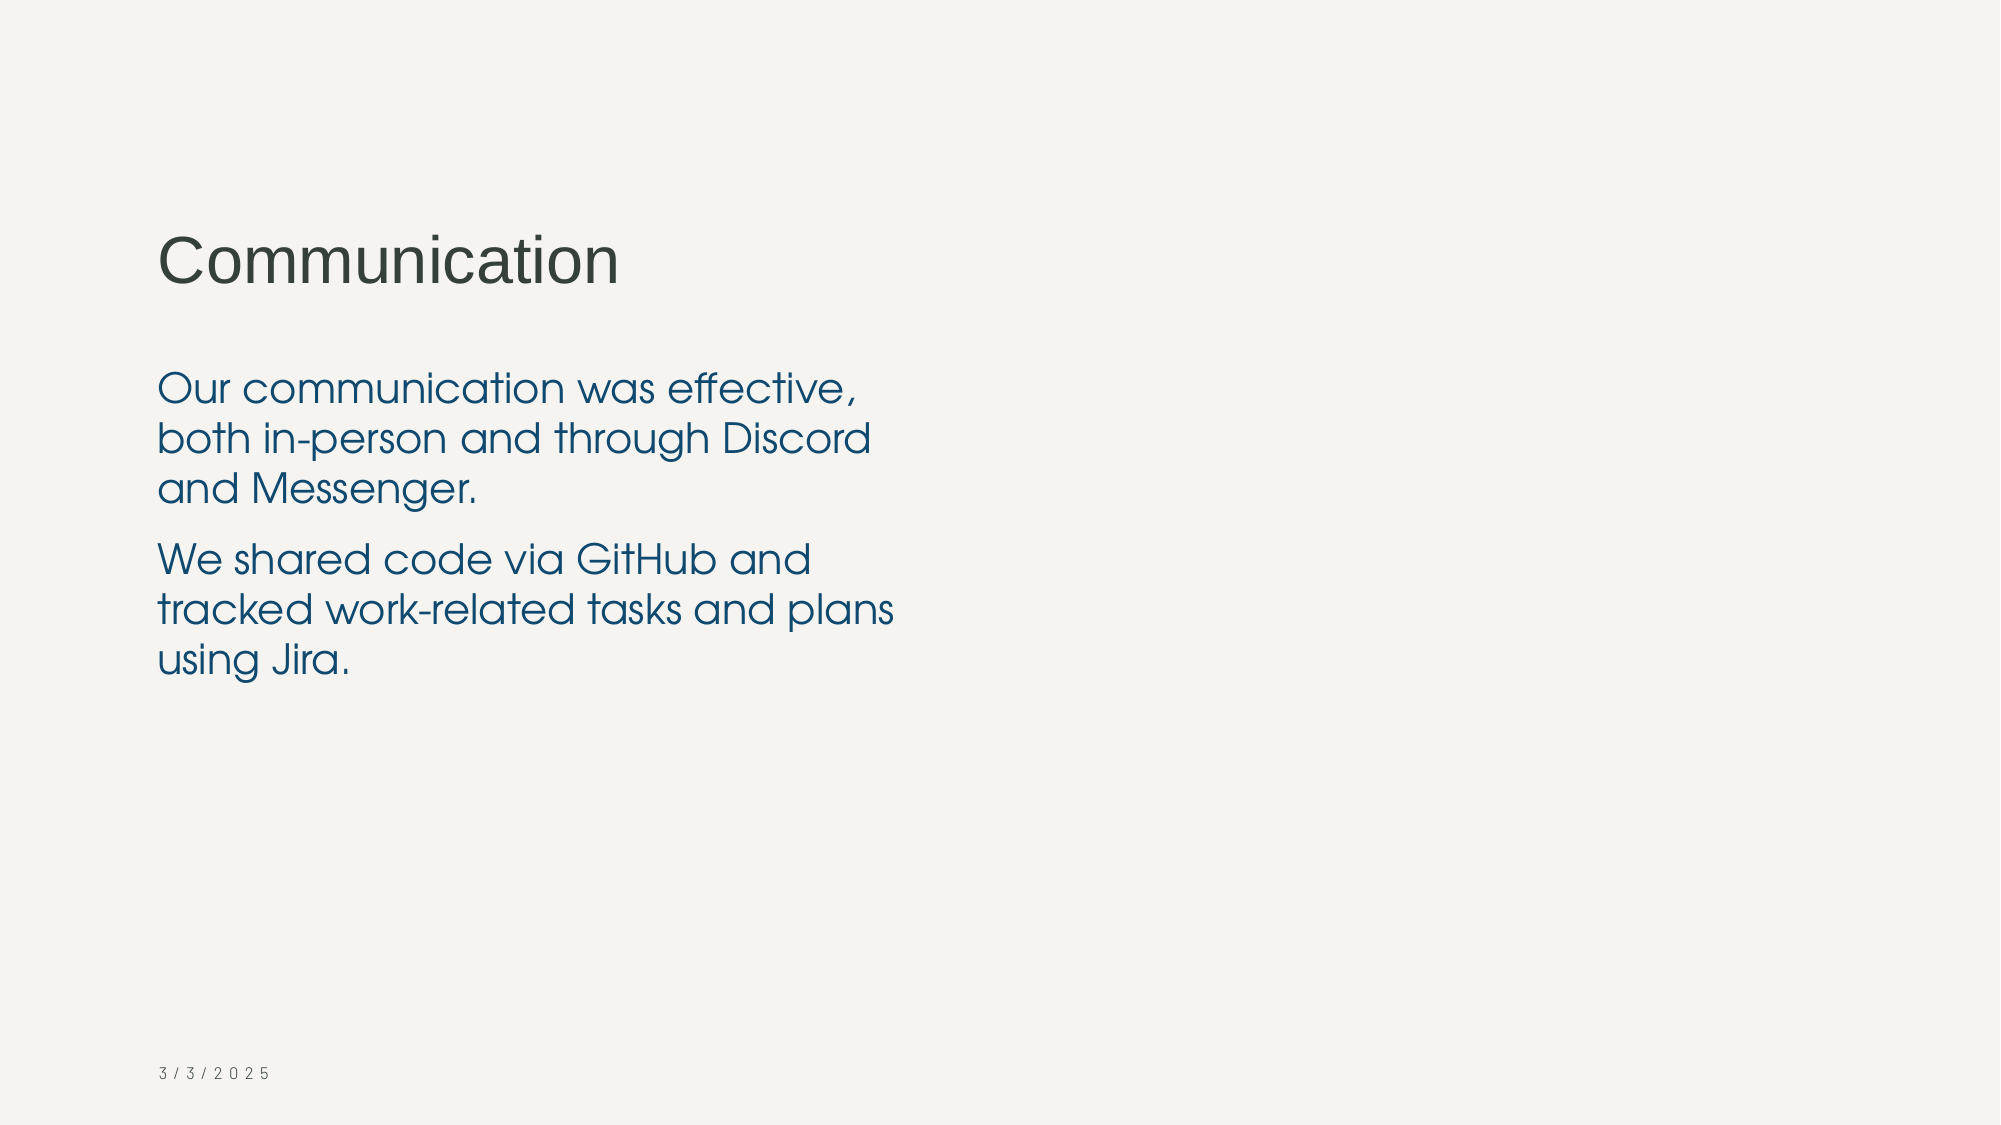

# Communication
Our communication was effective, both in-person and through Discord and Messenger.
We shared code via GitHub and tracked work-related tasks and plans using Jira.

3/3/2025